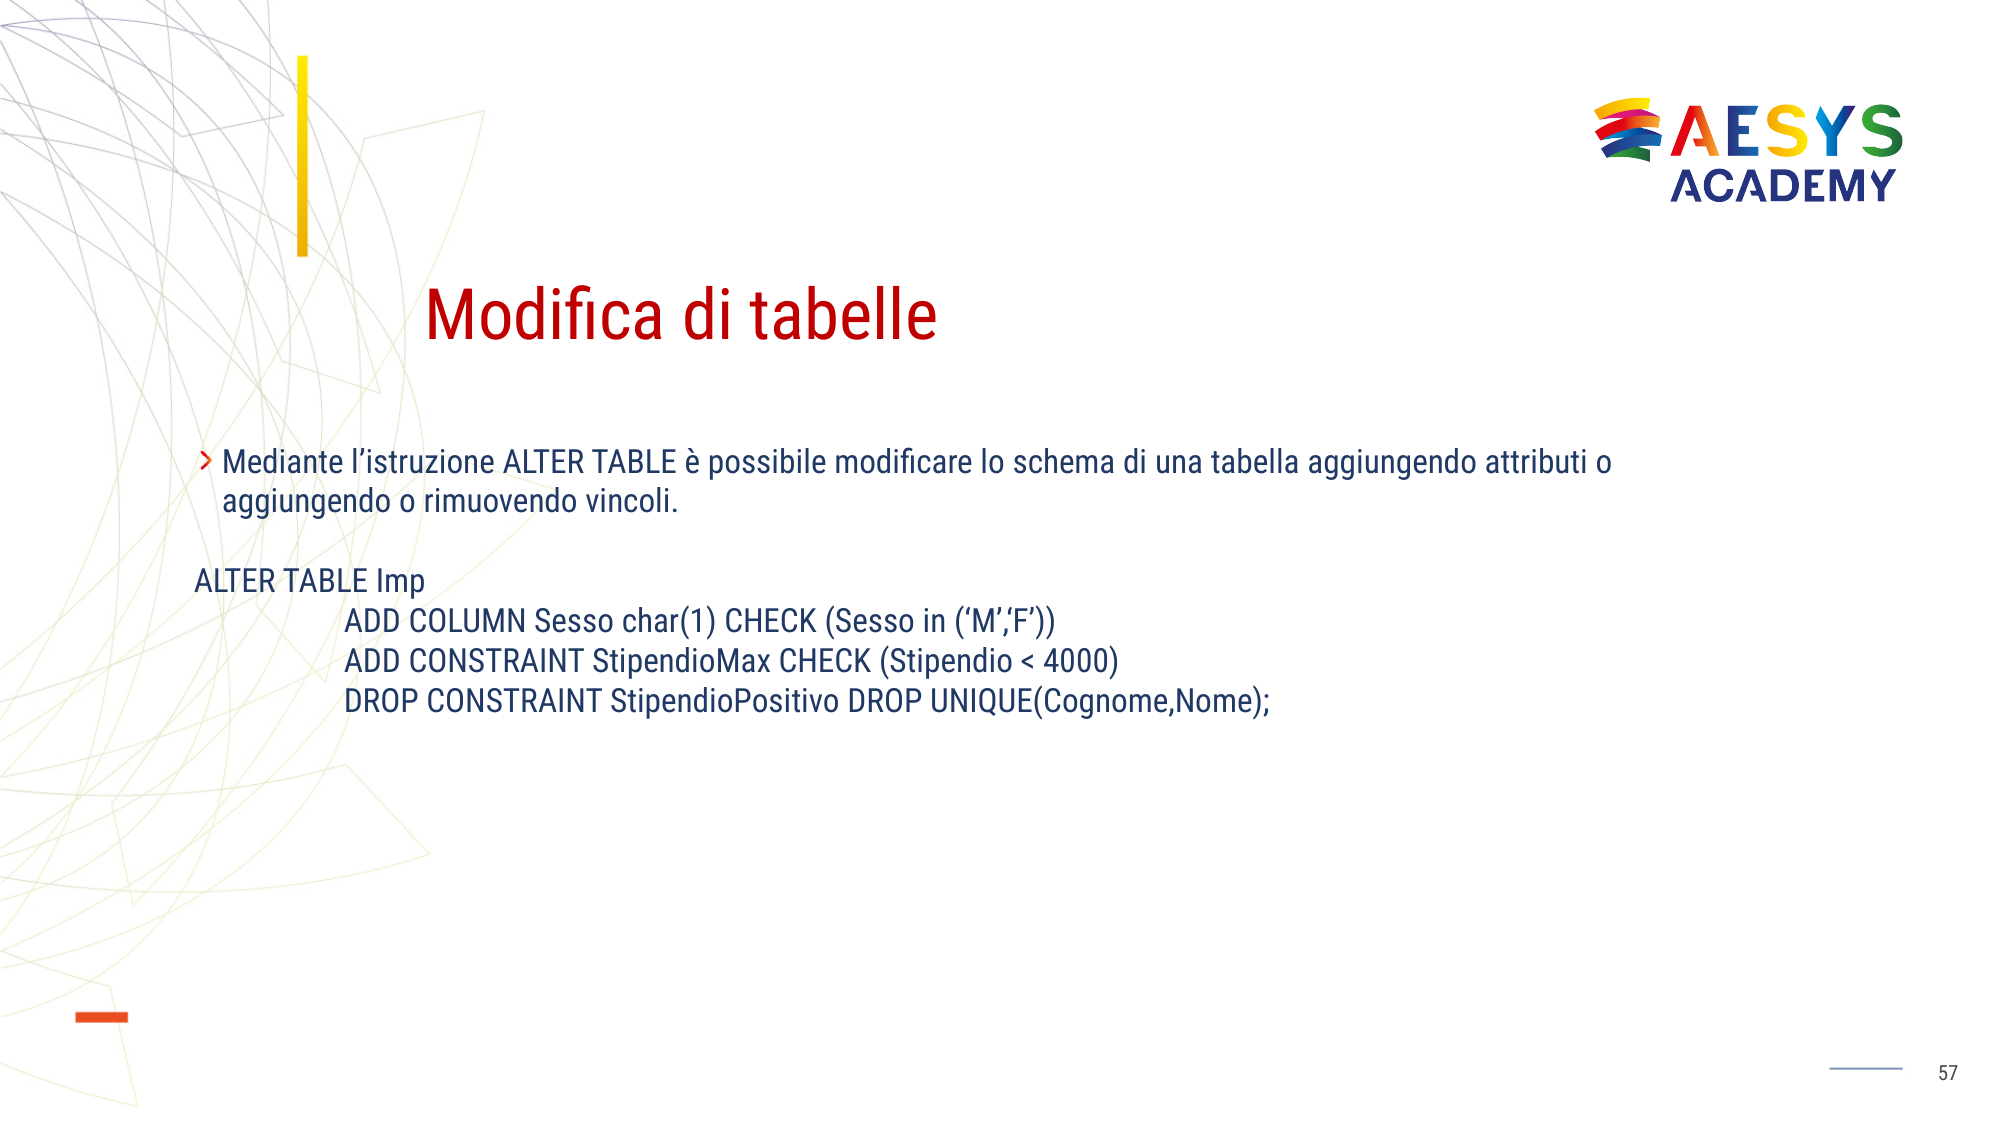

# Modifica di tabelle

Mediante l’istruzione ALTER TABLE è possibile modificare lo schema di una tabella aggiungendo attributi o aggiungendo o rimuovendo vincoli.

ALTER TABLE Imp
	ADD COLUMN Sesso char(1) CHECK (Sesso in (‘M’,‘F’))
	ADD CONSTRAINT StipendioMax CHECK (Stipendio < 4000)
	DROP CONSTRAINT StipendioPositivo DROP UNIQUE(Cognome,Nome);

57